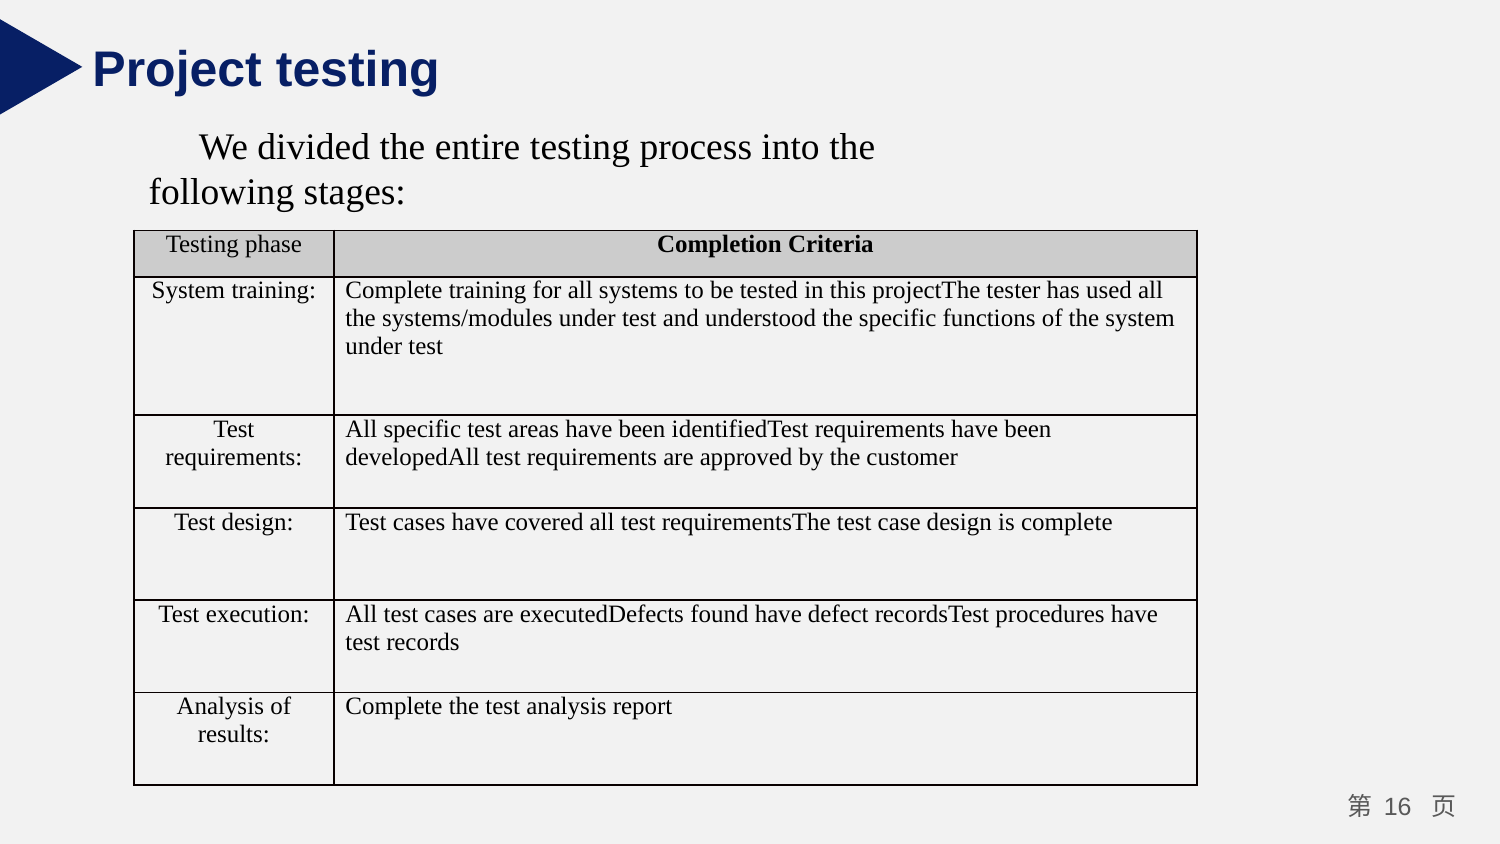

Project testing
We divided the entire testing process into the following stages:

| Testing phase | Completion Criteria |
| --- | --- |
| System training: | Complete training for all systems to be tested in this projectThe tester has used all the systems/modules under test and understood the specific functions of the system under test |
| Test requirements: | All specific test areas have been identifiedTest requirements have been developedAll test requirements are approved by the customer |
| Test design: | Test cases have covered all test requirementsThe test case design is complete |
| Test execution: | All test cases are executedDefects found have defect recordsTest procedures have test records |
| Analysis of results: | Complete the test analysis report |